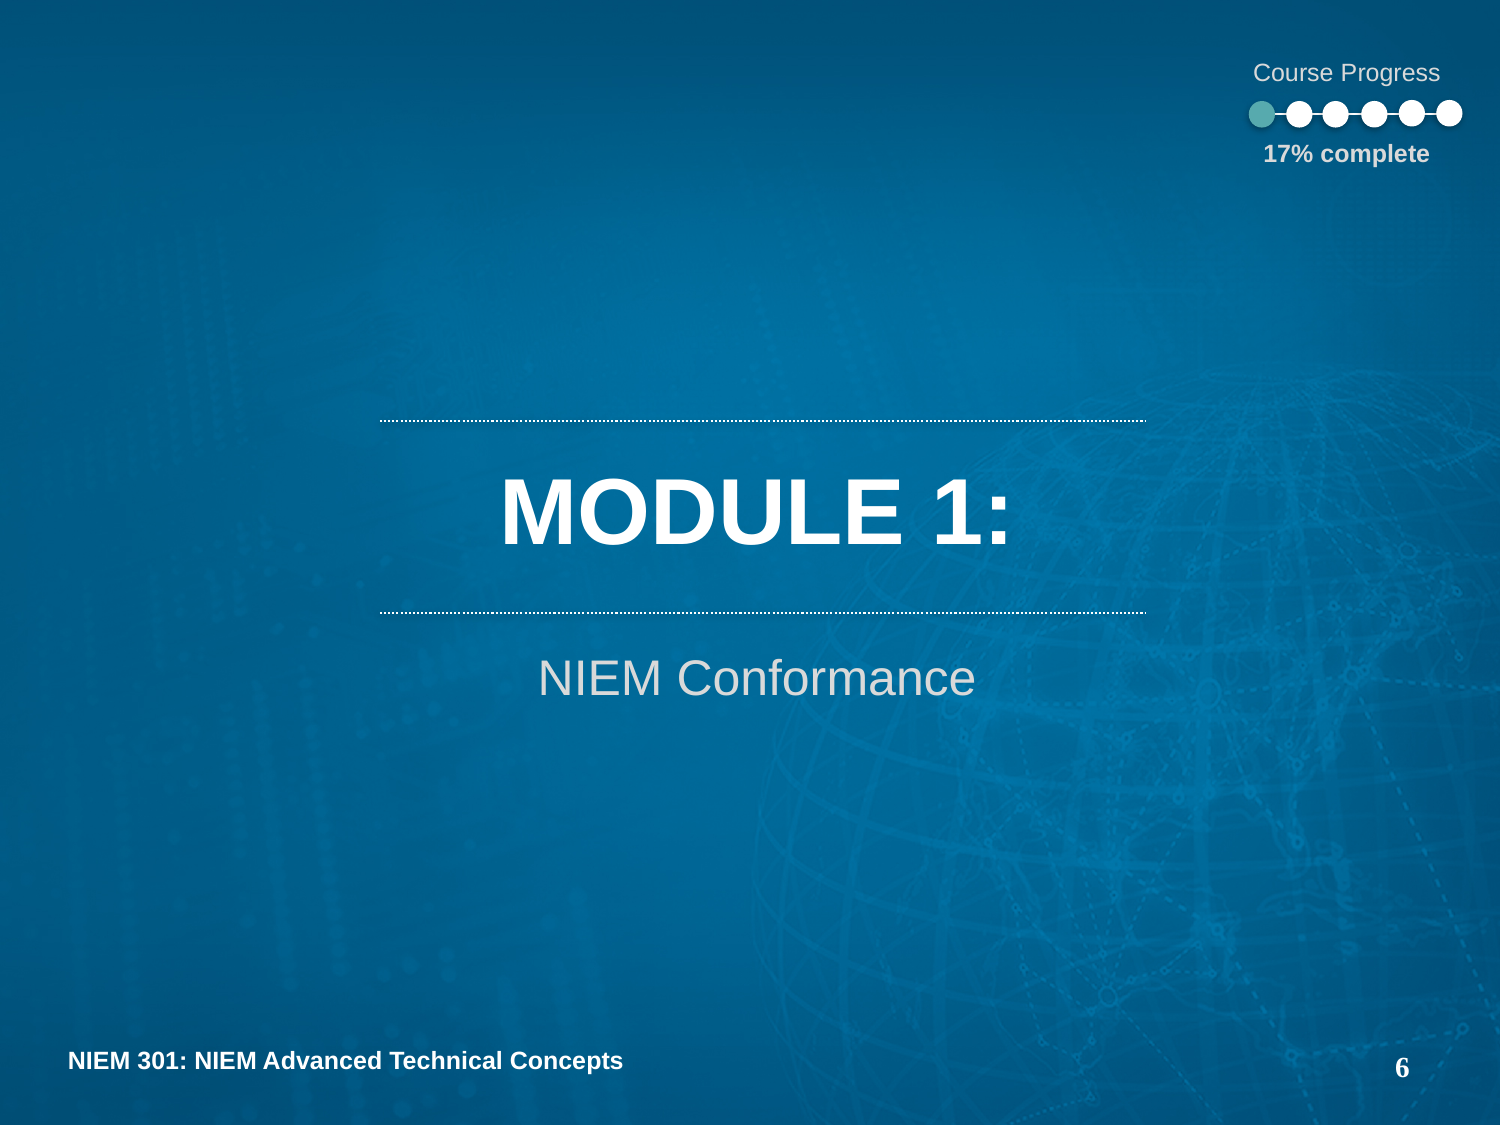

Course Progress

17% complete
# module 1:
NIEM Conformance
6